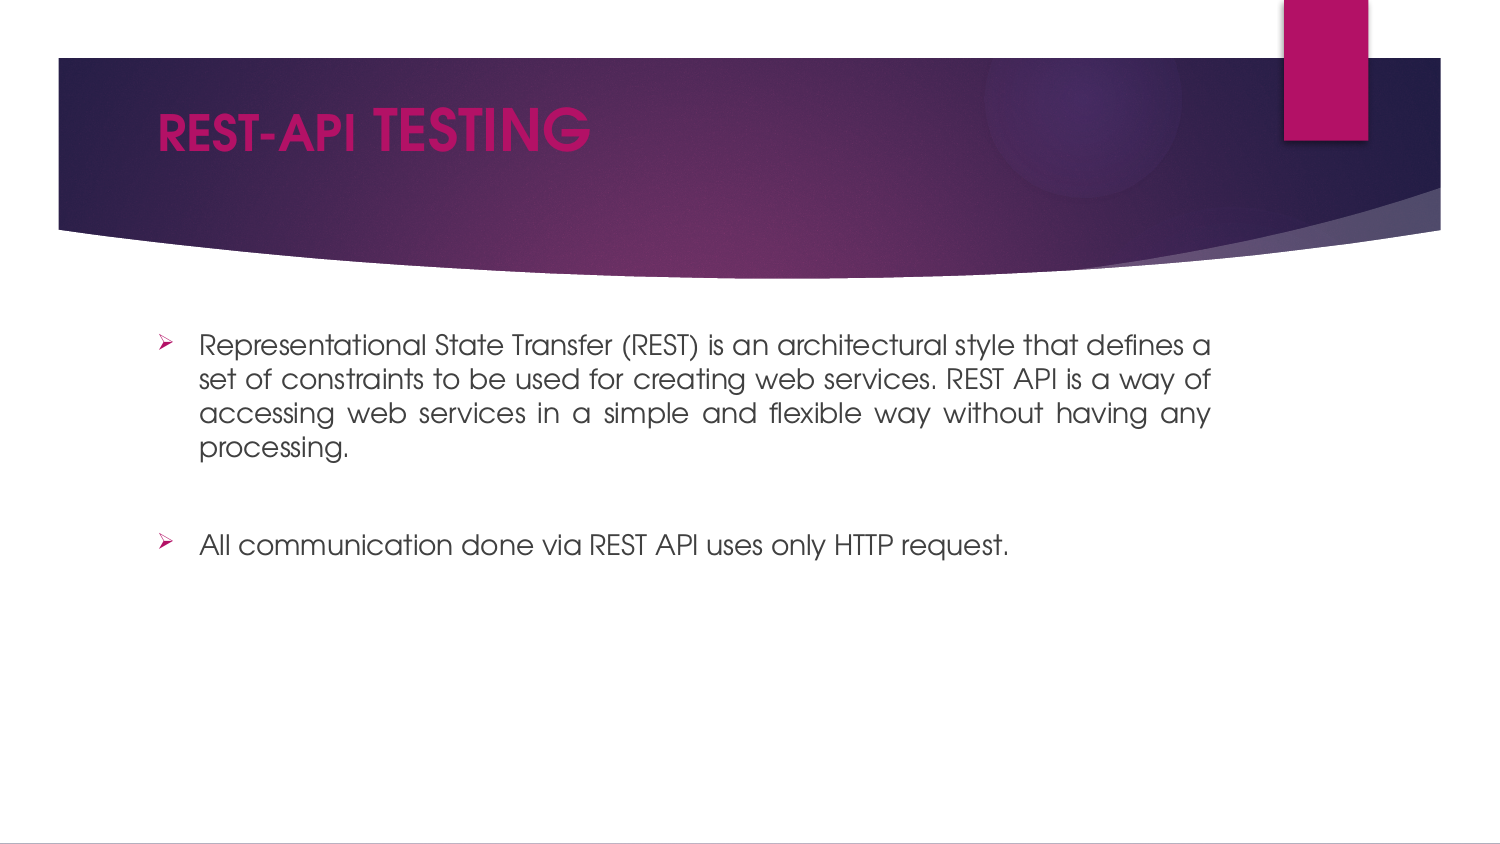

# Rest-Api Testing
Representational State Transfer (REST) is an architectural style that defines a set of constraints to be used for creating web services. REST API is a way of accessing web services in a simple and flexible way without having any processing.

All communication done via REST API uses only HTTP request.